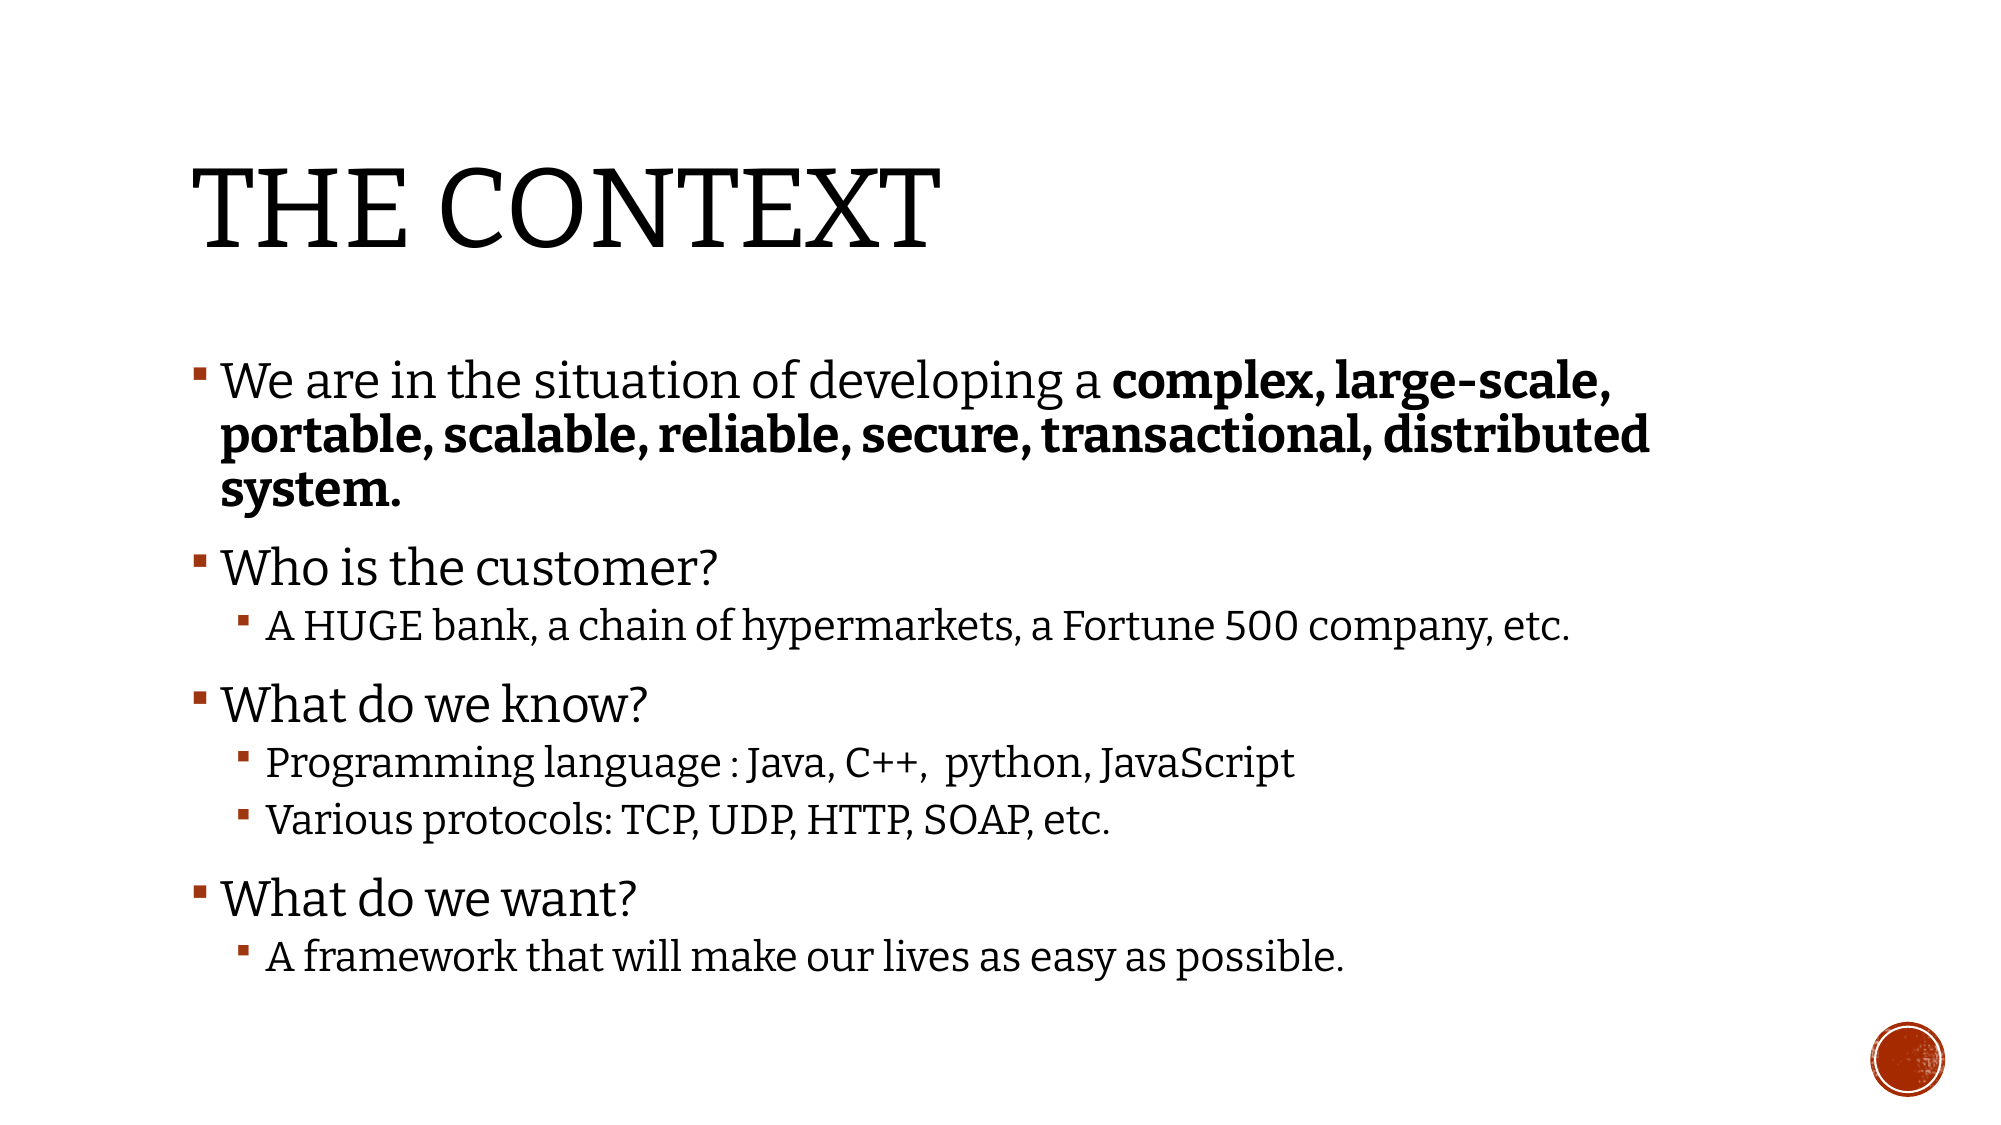

# The context
We are in the situation of developing a complex, large-scale, portable, scalable, reliable, secure, transactional, distributed system.
Who is the customer?
A HUGE bank, a chain of hypermarkets, a Fortune 500 company, etc.
What do we know?
Programming language : Java, C++,  python, JavaScript
Various protocols: TCP, UDP, HTTP, SOAP, etc.
What do we want?
A framework that will make our lives as easy as possible.